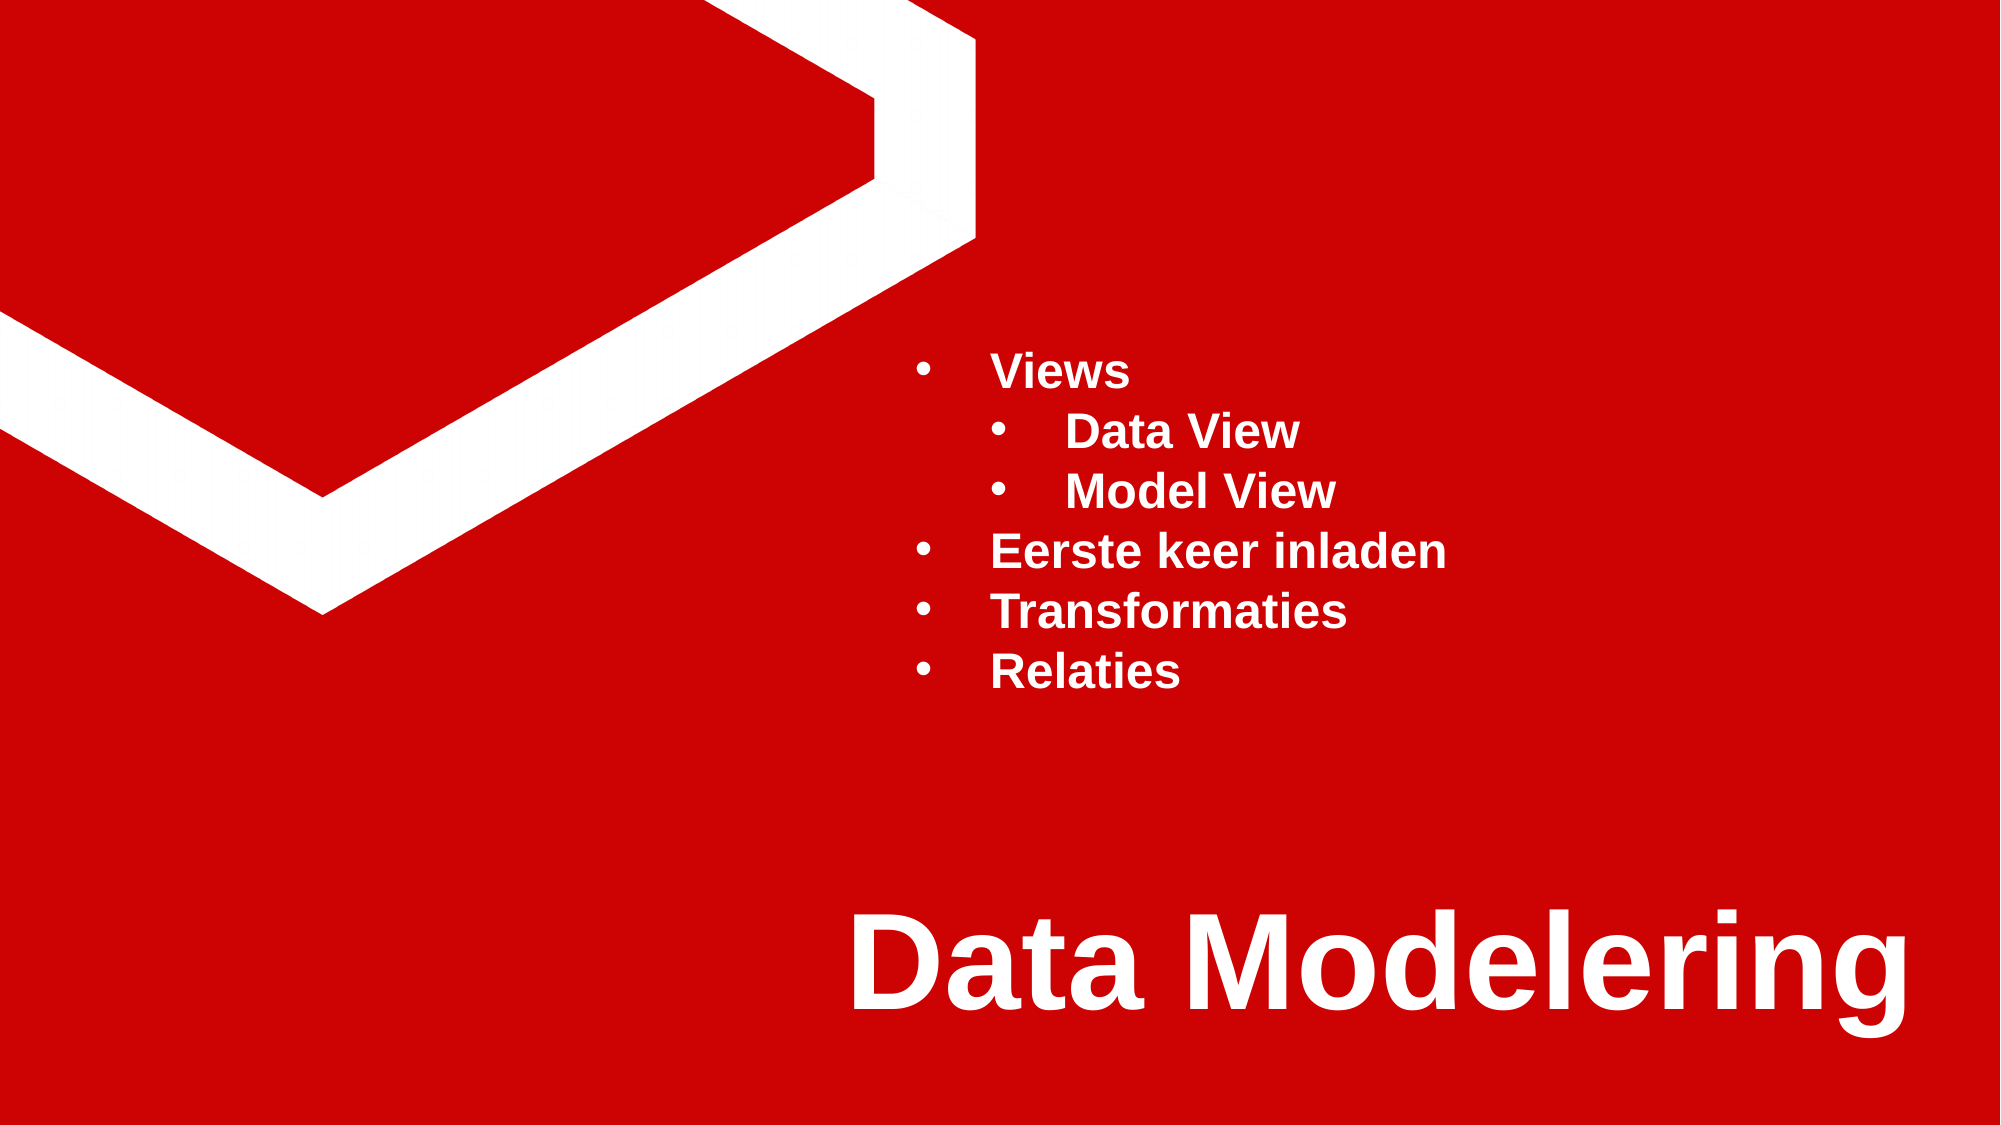

Views
Data View
Model View
Eerste keer inladen
Transformaties
Relaties

Data Modelering